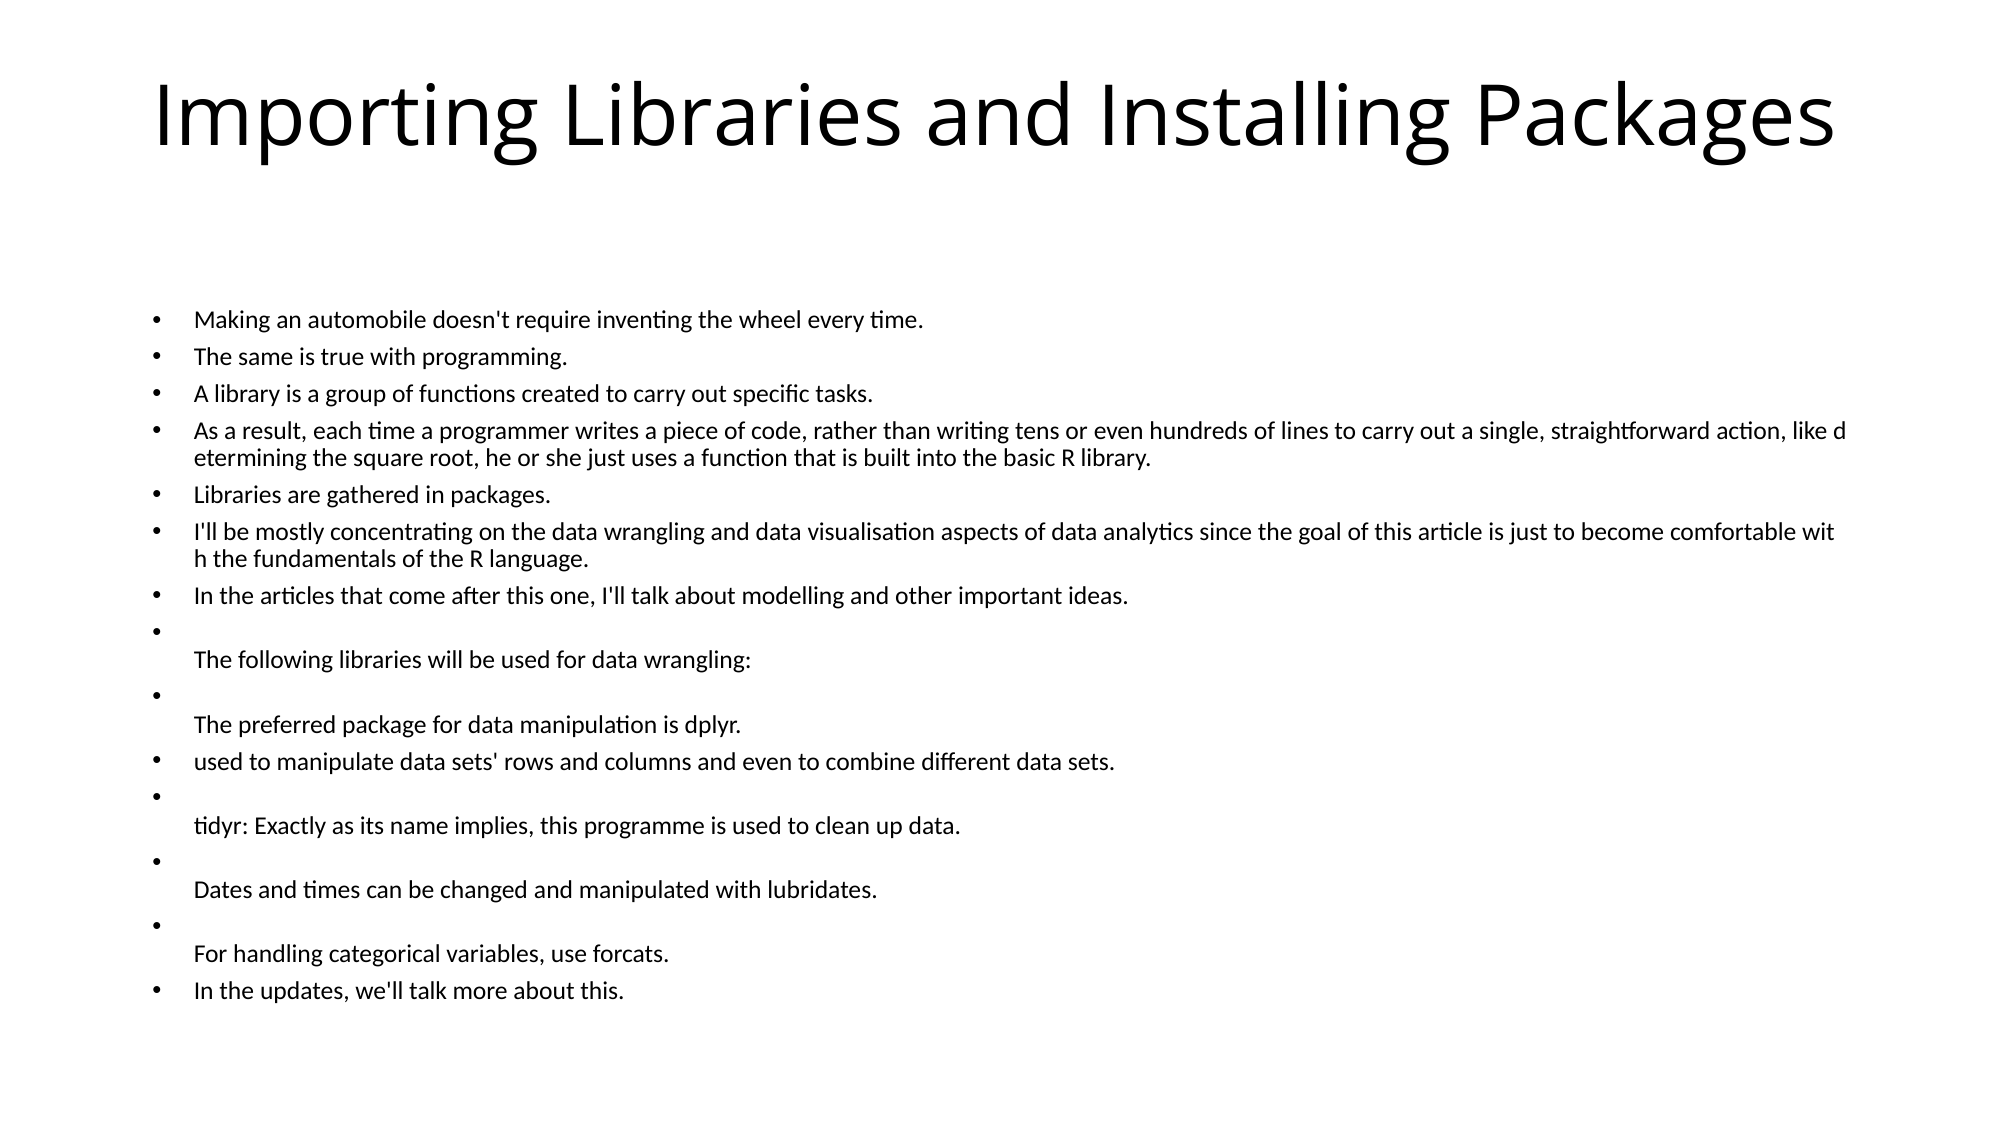

# Importing Libraries and Installing Packages
Making an automobile doesn't require inventing the wheel every time.
The same is true with programming.
A library is a group of functions created to carry out specific tasks.
As a result, each time a programmer writes a piece of code, rather than writing tens or even hundreds of lines to carry out a single, straightforward action, like determining the square root, he or she just uses a function that is built into the basic R library.
Libraries are gathered in packages.
I'll be mostly concentrating on the data wrangling and data visualisation aspects of data analytics since the goal of this article is just to become comfortable with the fundamentals of the R language.
In the articles that come after this one, I'll talk about modelling and other important ideas.
The following libraries will be used for data wrangling:
The preferred package for data manipulation is dplyr.
used to manipulate data sets' rows and columns and even to combine different data sets.
tidyr: Exactly as its name implies, this programme is used to clean up data.
Dates and times can be changed and manipulated with lubridates.
For handling categorical variables, use forcats.
In the updates, we'll talk more about this.